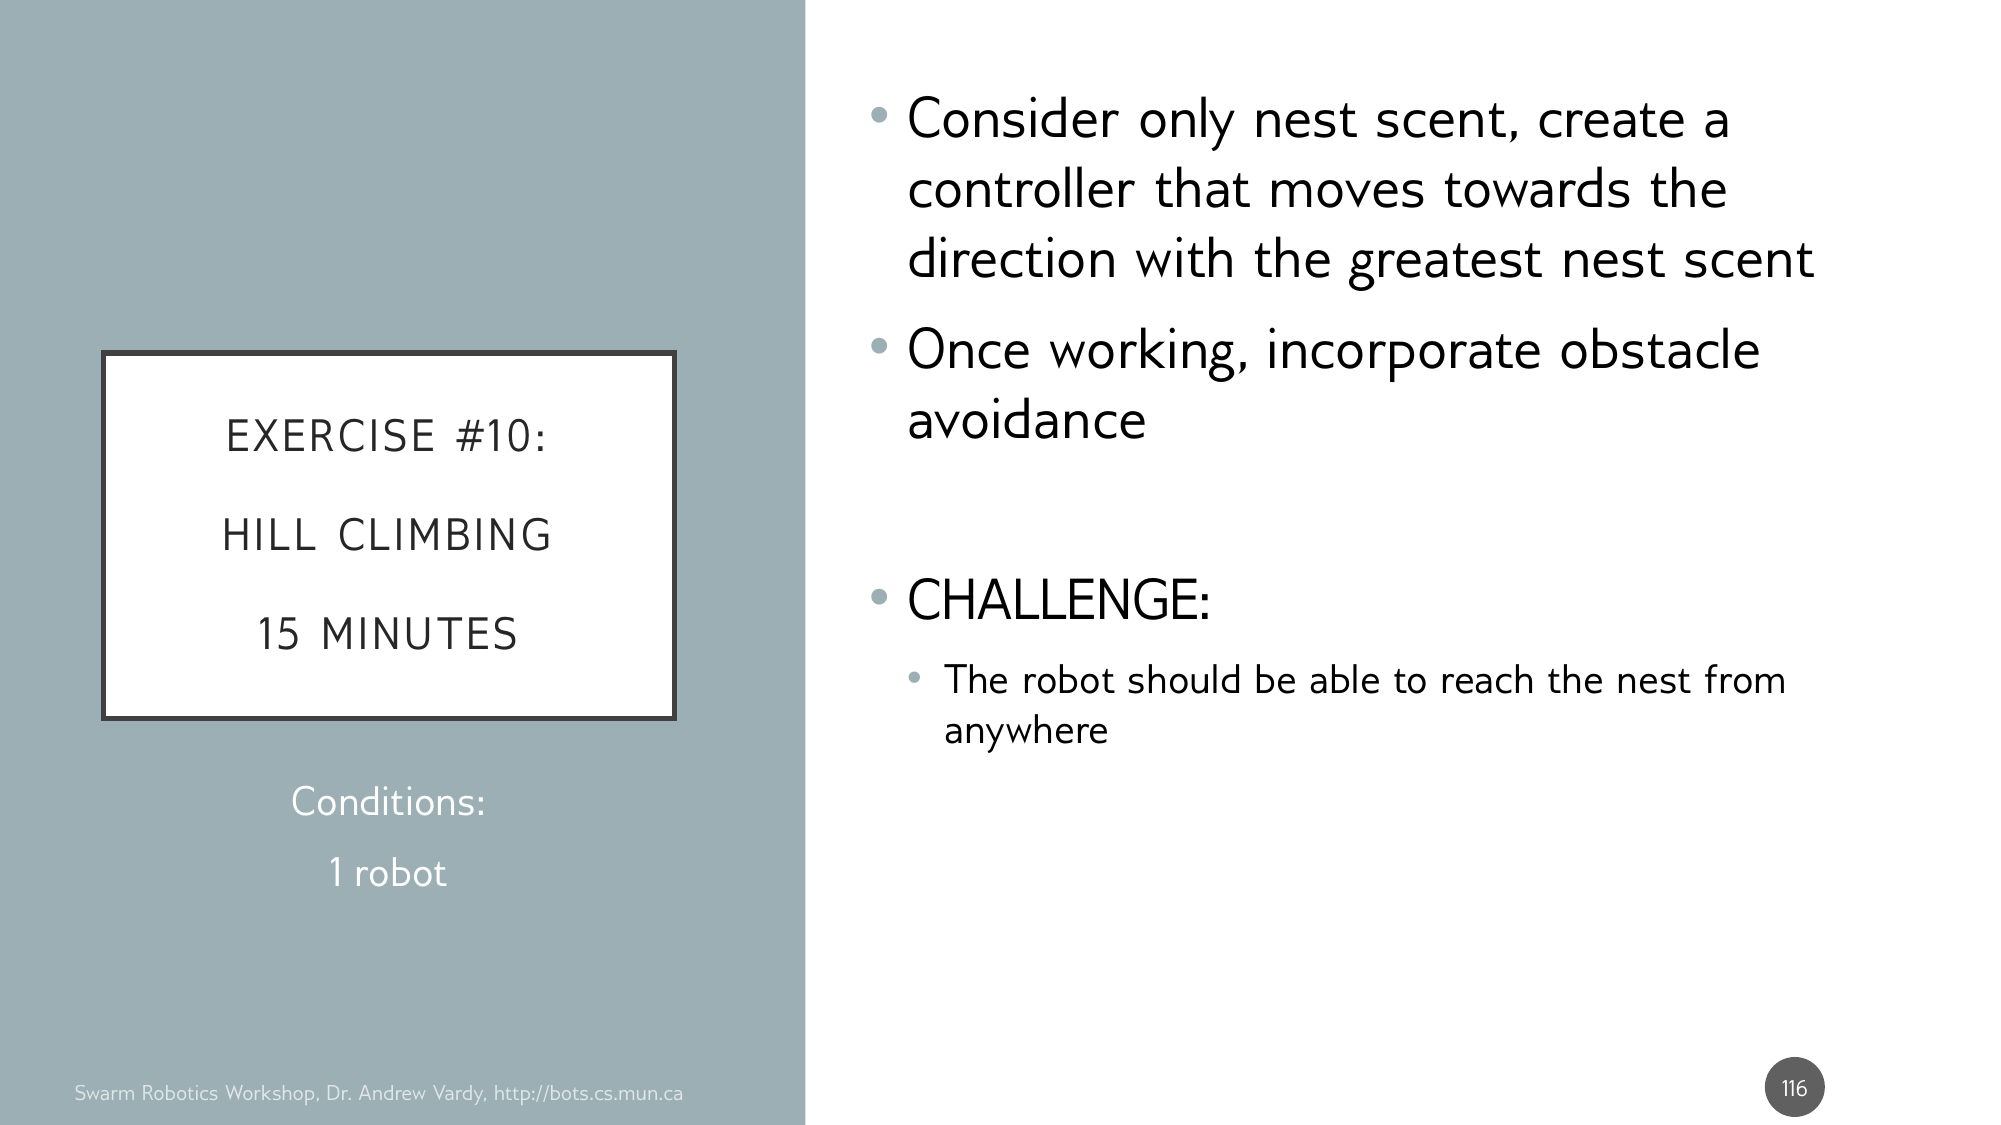

Consider only nest scent, create a controller that moves towards the direction with the greatest nest scent
Once working, incorporate obstacle avoidance

CHALLENGE:
The robot should be able to reach the nest from anywhere
# Exercise #10: HILL CLIMBING 15 minutes
Conditions:
1 robot
116
Swarm Robotics Workshop, Dr. Andrew Vardy, http://bots.cs.mun.ca